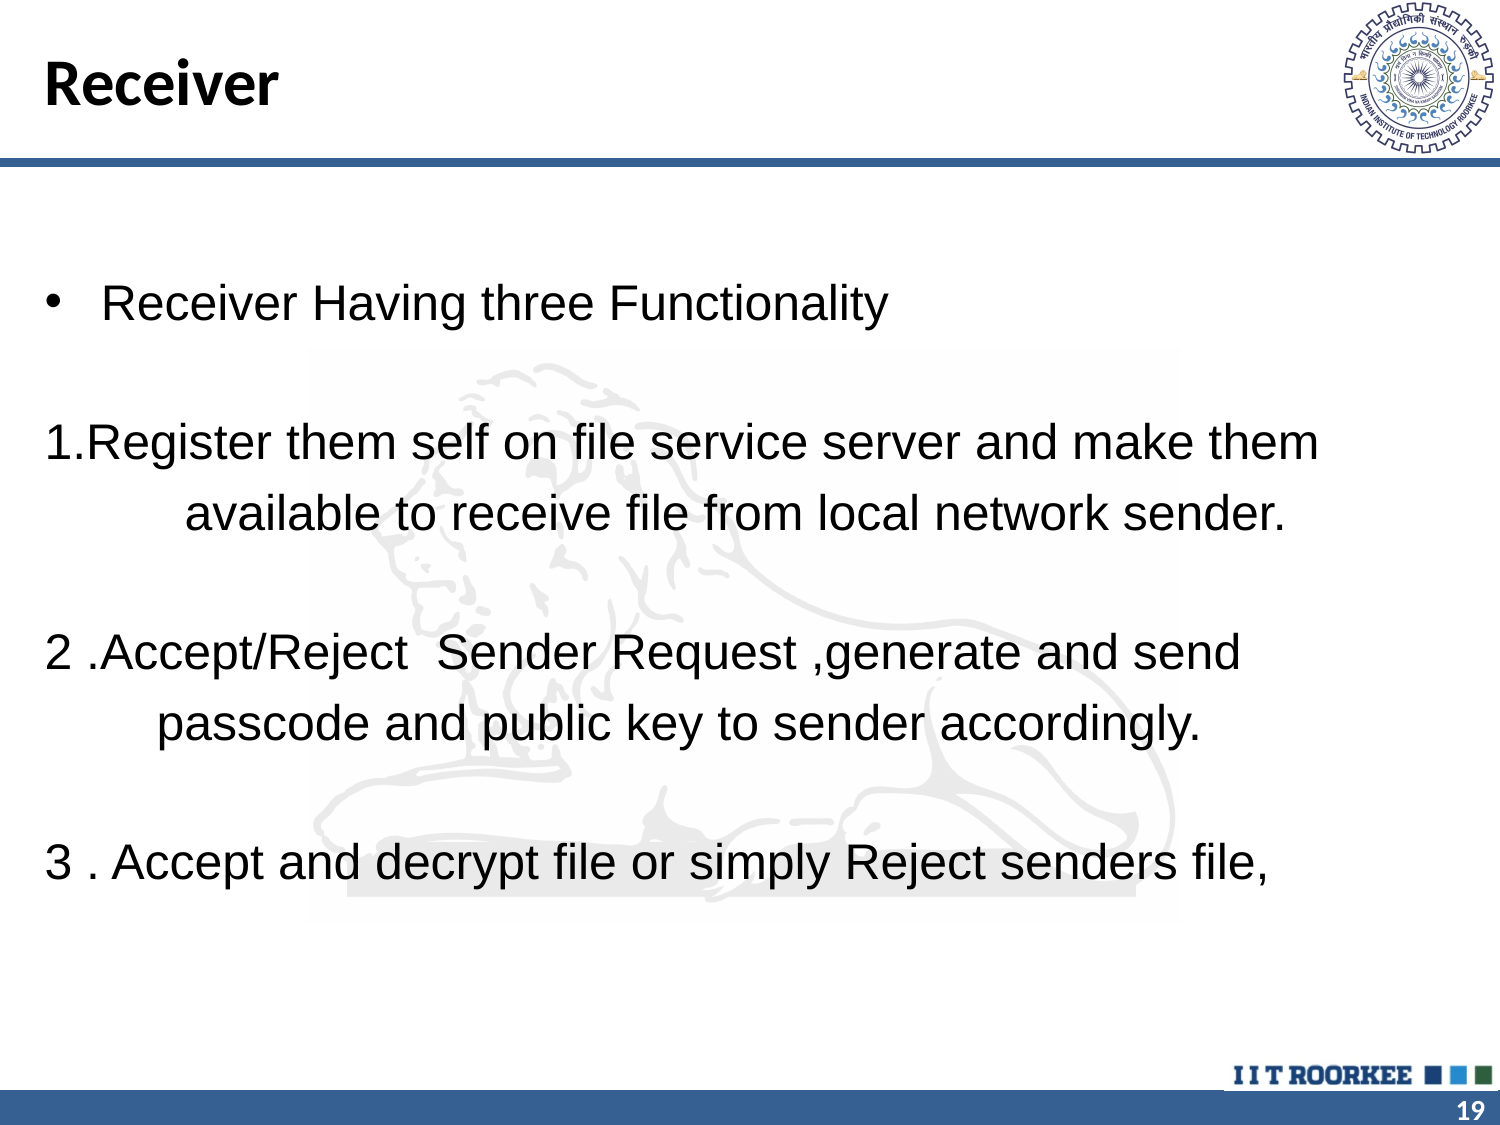

# Receiver

Receiver Having three Functionality

1.Register them self on file service server and make them
          available to receive file from local network sender.

2 .Accept/Reject  Sender Request ,generate and send
        passcode and public key to sender accordingly.

3 . Accept and decrypt file or simply Reject senders file,